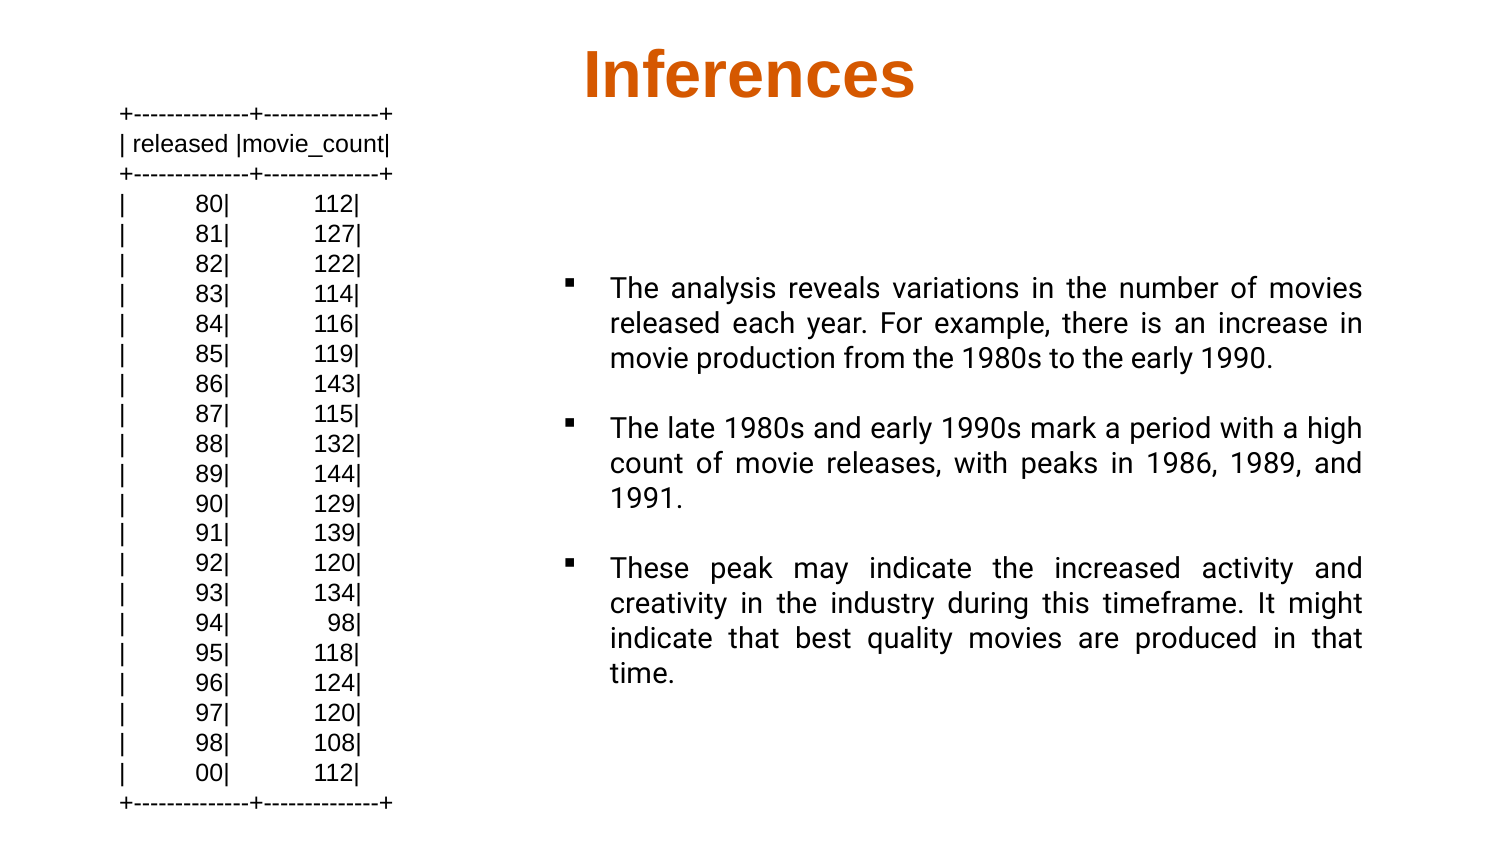

# Inferences
+--------------+--------------+
| released |movie_count|
+--------------+--------------+
|          80|            112|
|          81|            127|
|          82|            122|
|          83|            114|
|          84|            116|
|          85|            119|
|          86|            143|
|          87|            115|
|          88|            132|
|          89|            144|
|          90|            129|
|          91|            139|
|          92|            120|
|          93|            134|
|          94|              98|
|          95|            118|
|          96|            124|
|          97|            120|
|          98|            108|
|          00|            112|
+--------------+--------------+
The analysis reveals variations in the number of movies released each year. For example, there is an increase in movie production from the 1980s to the early 1990.

The late 1980s and early 1990s mark a period with a high count of movie releases, with peaks in 1986, 1989, and 1991.

These peak may indicate the increased activity and creativity in the industry during this timeframe. It might indicate that best quality movies are produced in that time.